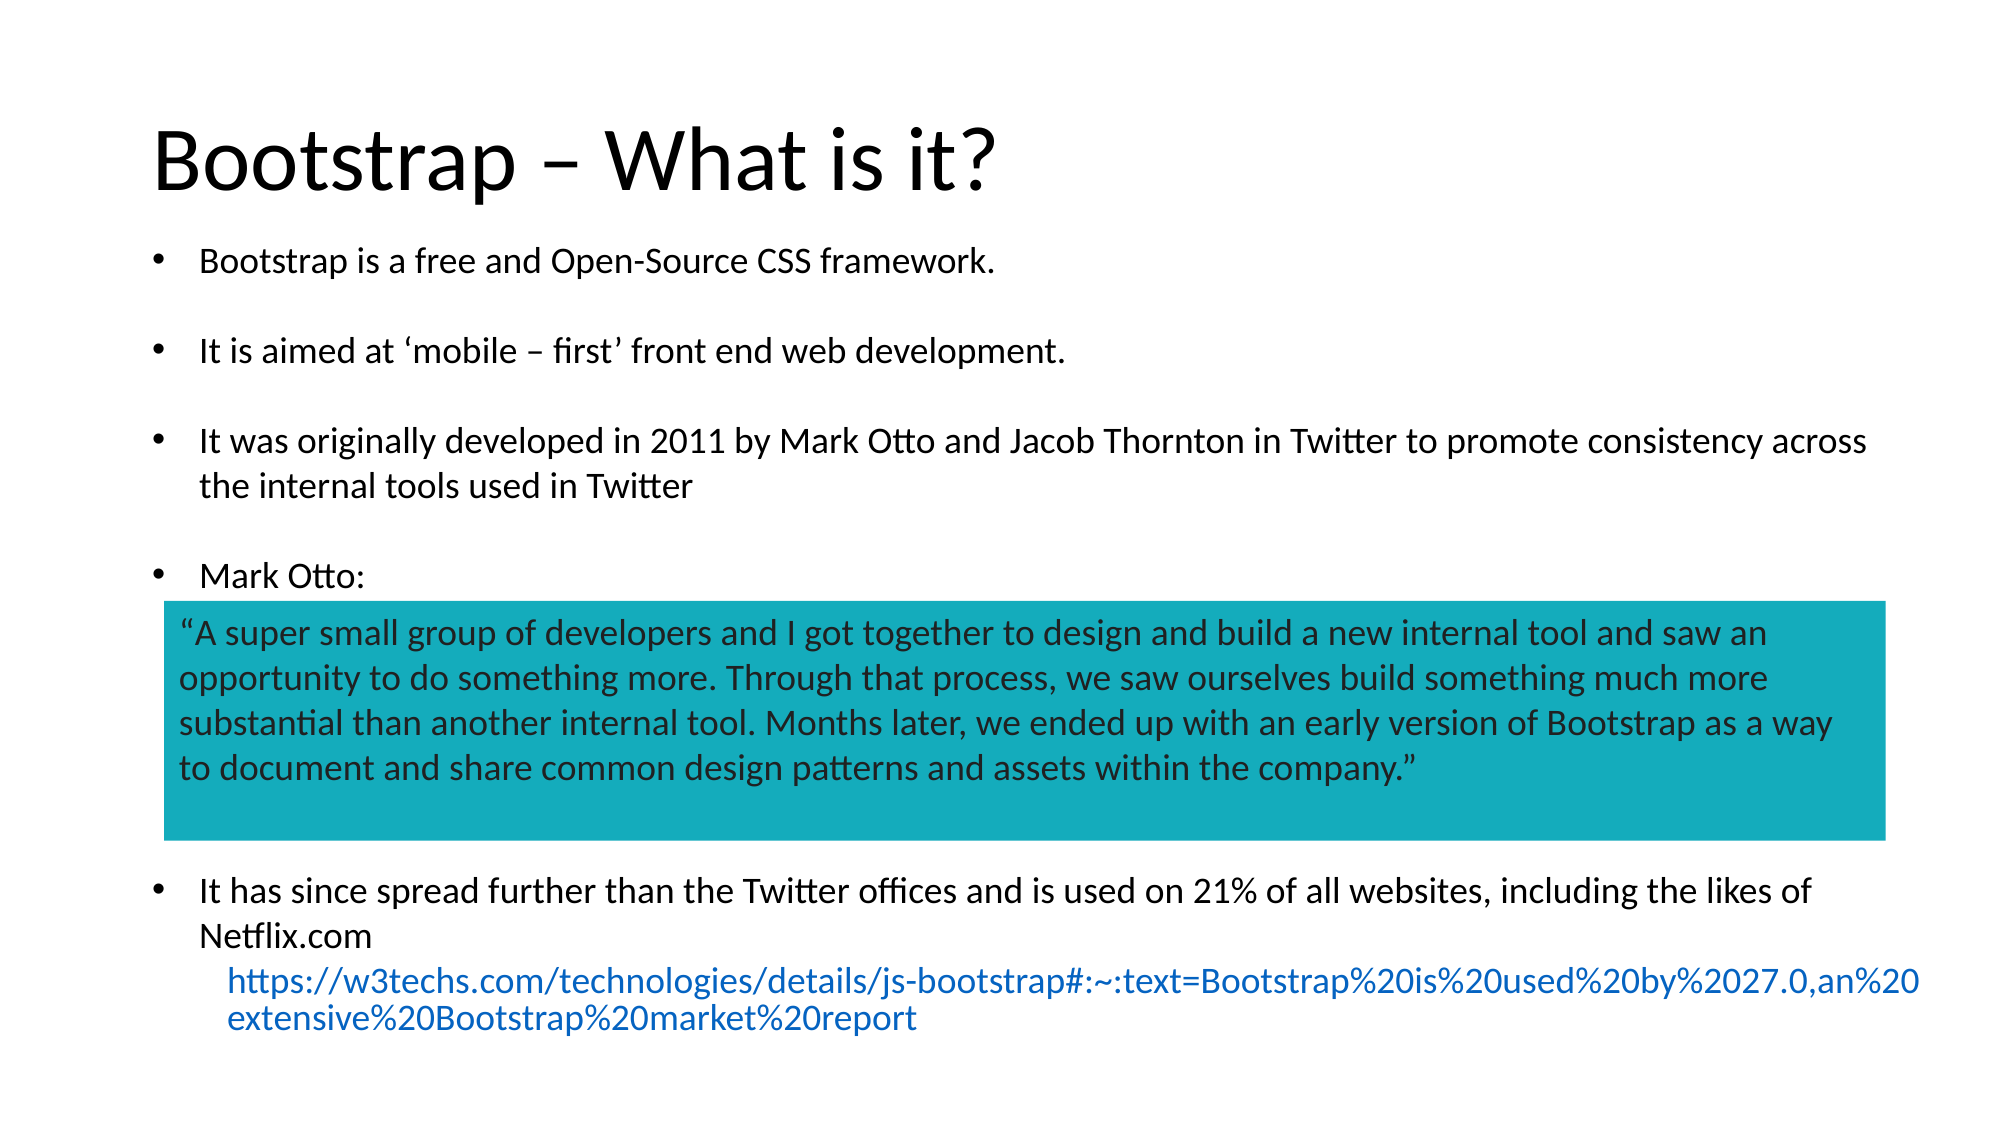

# Bootstrap – What is it?
Bootstrap is a free and Open-Source CSS framework.

It is aimed at ‘mobile – first’ front end web development.

It was originally developed in 2011 by Mark Otto and Jacob Thornton in Twitter to promote consistency across the internal tools used in Twitter

Mark Otto:

It has since spread further than the Twitter offices and is used on 21% of all websites, including the likes of Netflix.com
https://w3techs.com/technologies/details/js-bootstrap#:~:text=Bootstrap%20is%20used%20by%2027.0,an%20extensive%20Bootstrap%20market%20report

“A super small group of developers and I got together to design and build a new internal tool and saw an opportunity to do something more. Through that process, we saw ourselves build something much more substantial than another internal tool. Months later, we ended up with an early version of Bootstrap as a way to document and share common design patterns and assets within the company.”